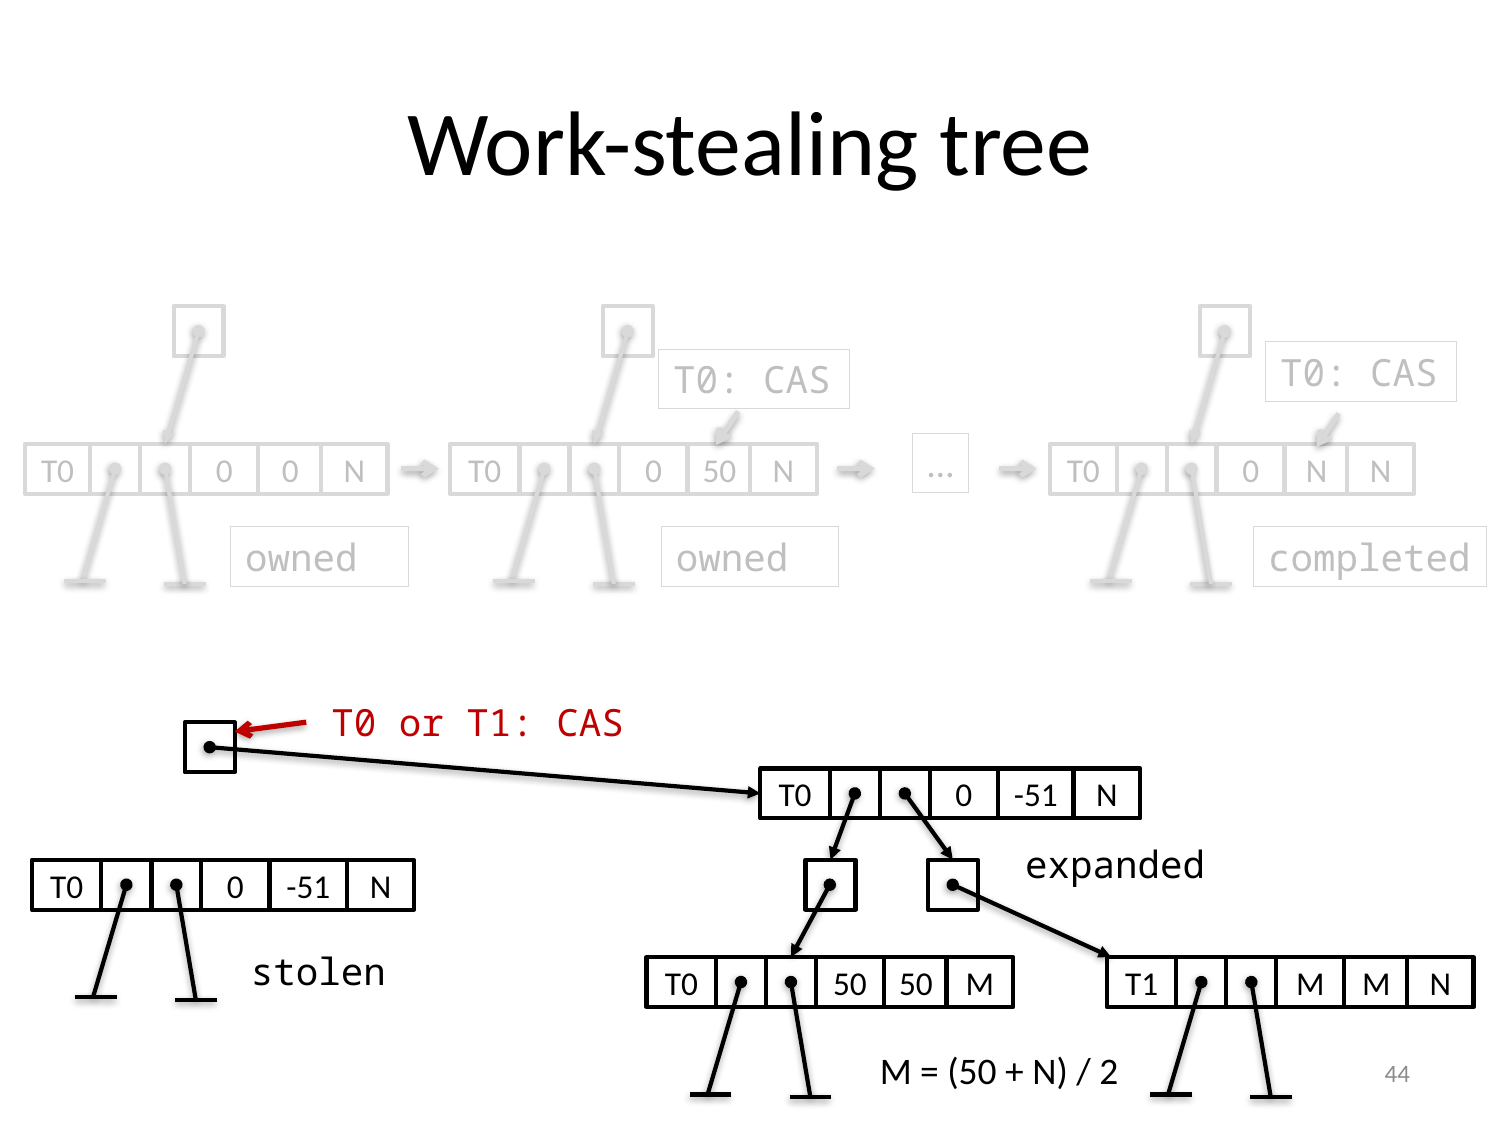

# Work-stealing tree

T0: CAS
T0: CAS
…
0
50
0
0
T0

N
T0

N
0
N
T0

N
owned
owned
completed
T0 or T1: CAS

0
-51
T0

N
expanded
0
-51
T0

N

stolen
50
50
T0

M
M
M
T1

N
M = (50 + N) / 2
44